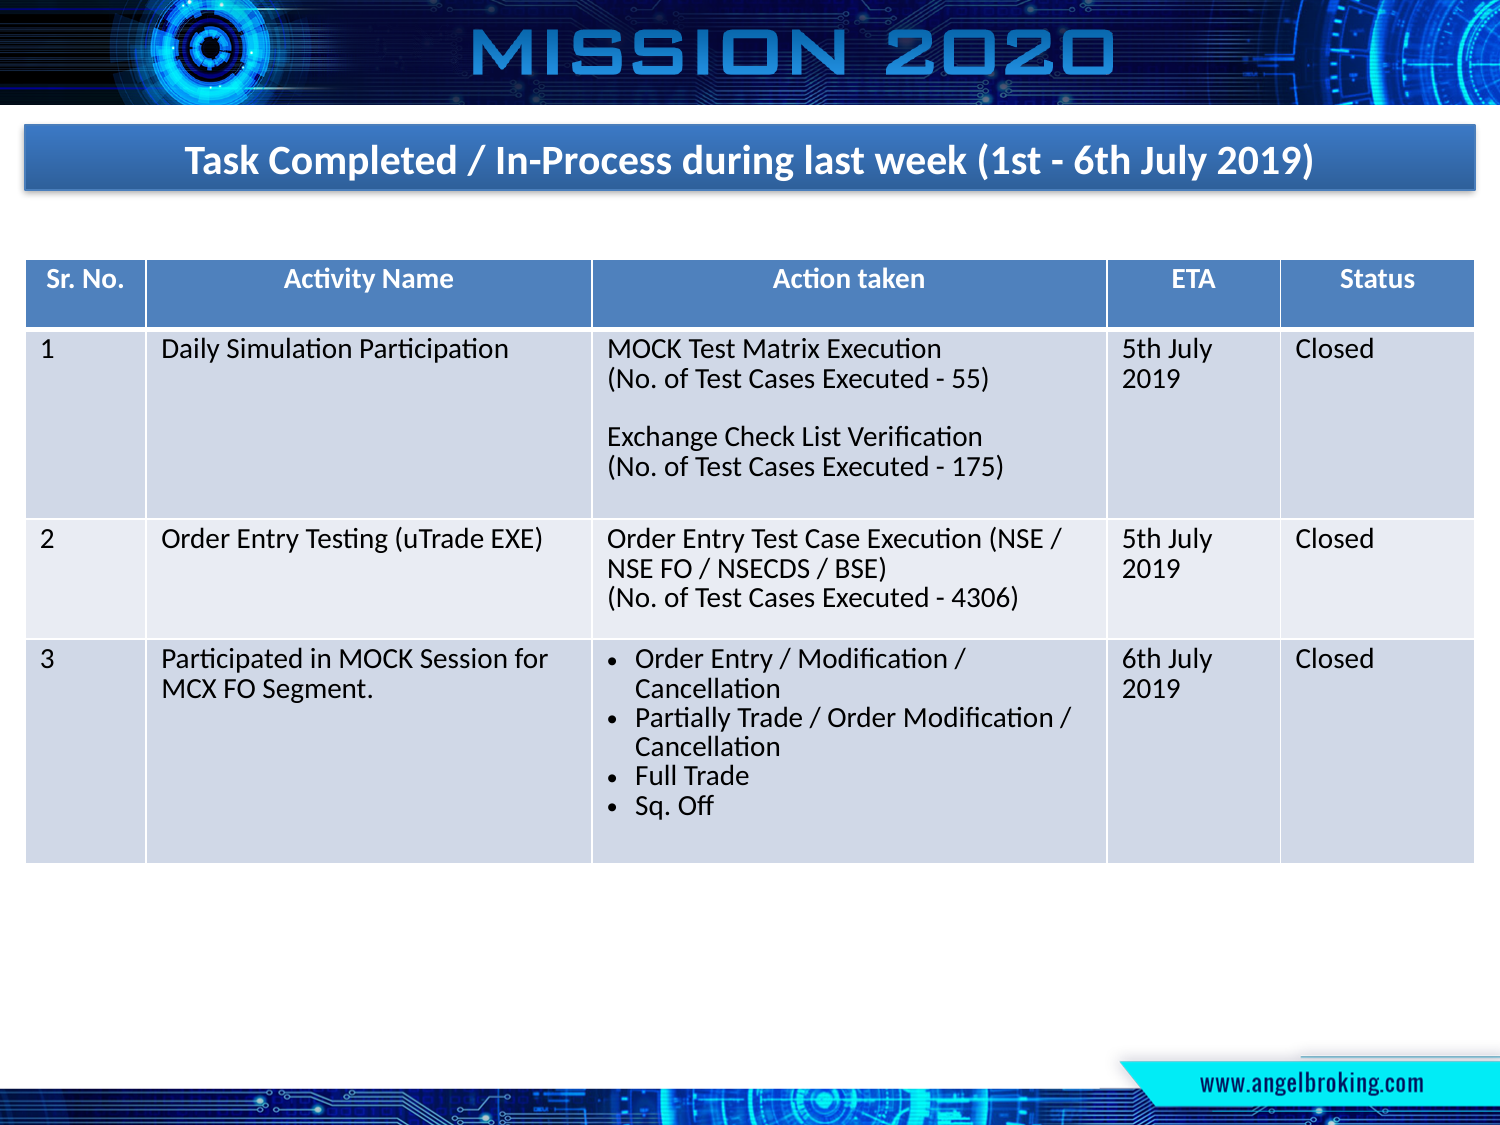

Task Completed / In-Process during last week (1st - 6th July 2019)
| Sr. No. | Activity Name | Action taken | ETA | Status |
| --- | --- | --- | --- | --- |
| 1 | Daily Simulation Participation | MOCK Test Matrix Execution (No. of Test Cases Executed - 55) Exchange Check List Verification (No. of Test Cases Executed - 175) | 5th July 2019 | Closed |
| 2 | Order Entry Testing (uTrade EXE) | Order Entry Test Case Execution (NSE / NSE FO / NSECDS / BSE) (No. of Test Cases Executed - 4306) | 5th July 2019 | Closed |
| 3 | Participated in MOCK Session for MCX FO Segment. | Order Entry / Modification / Cancellation Partially Trade / Order Modification / Cancellation Full Trade Sq. Off | 6th July 2019 | Closed |